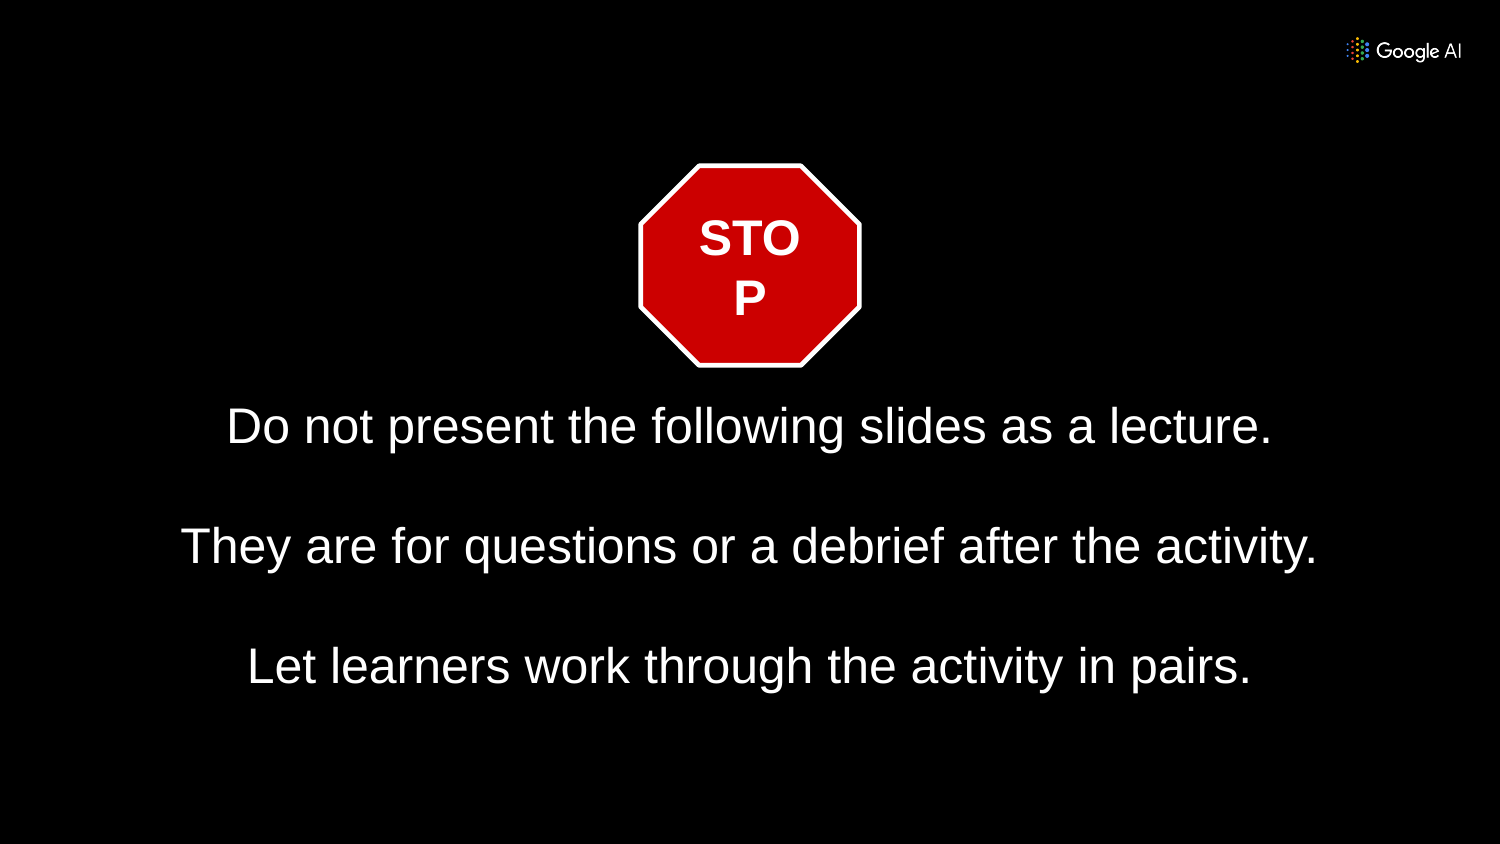

STOP

Do not present the following slides as a lecture.

They are for questions or a debrief after the activity.

Let learners work through the activity in pairs.